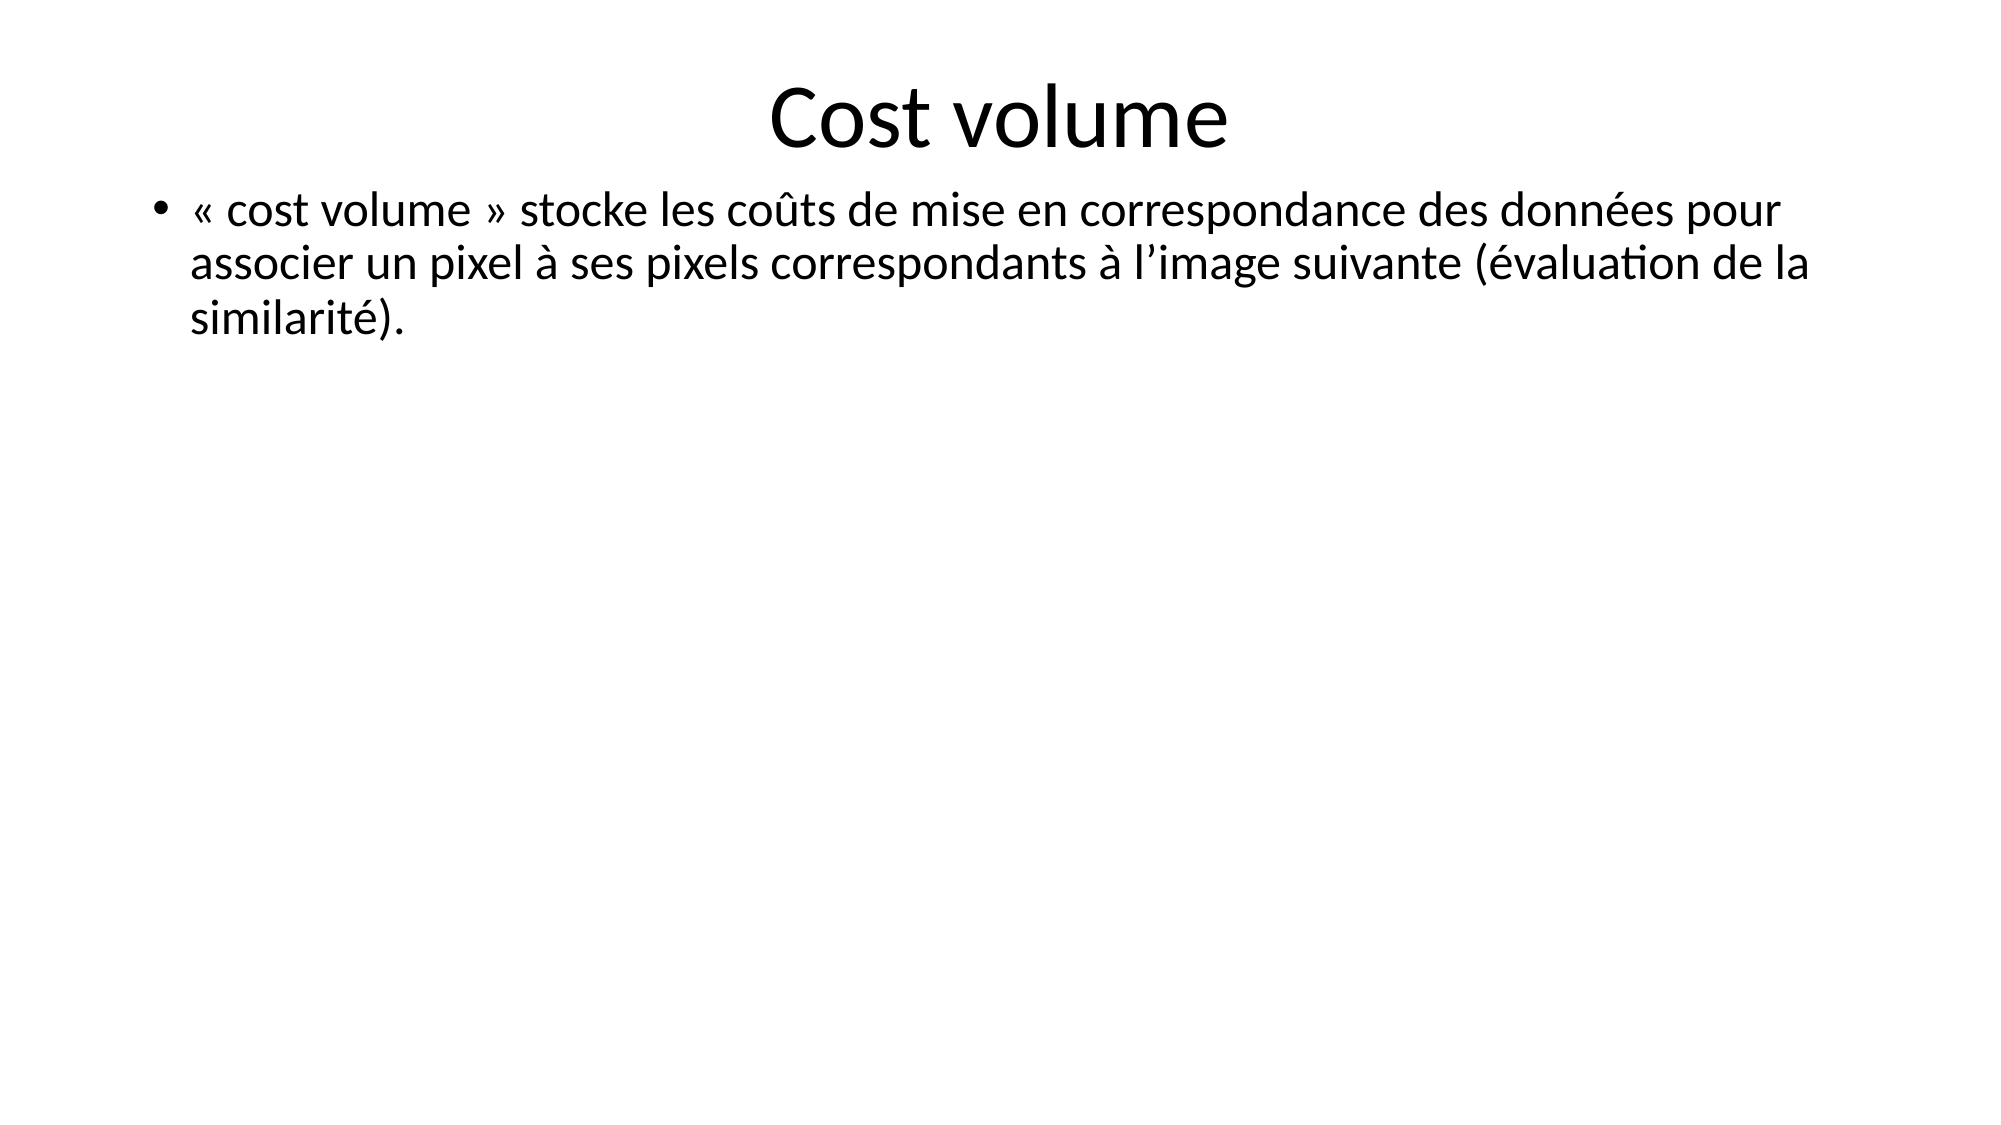

# Cost volume
« cost volume » stocke les coûts de mise en correspondance des données pour associer un pixel à ses pixels correspondants à l’image suivante (évaluation de la similarité).